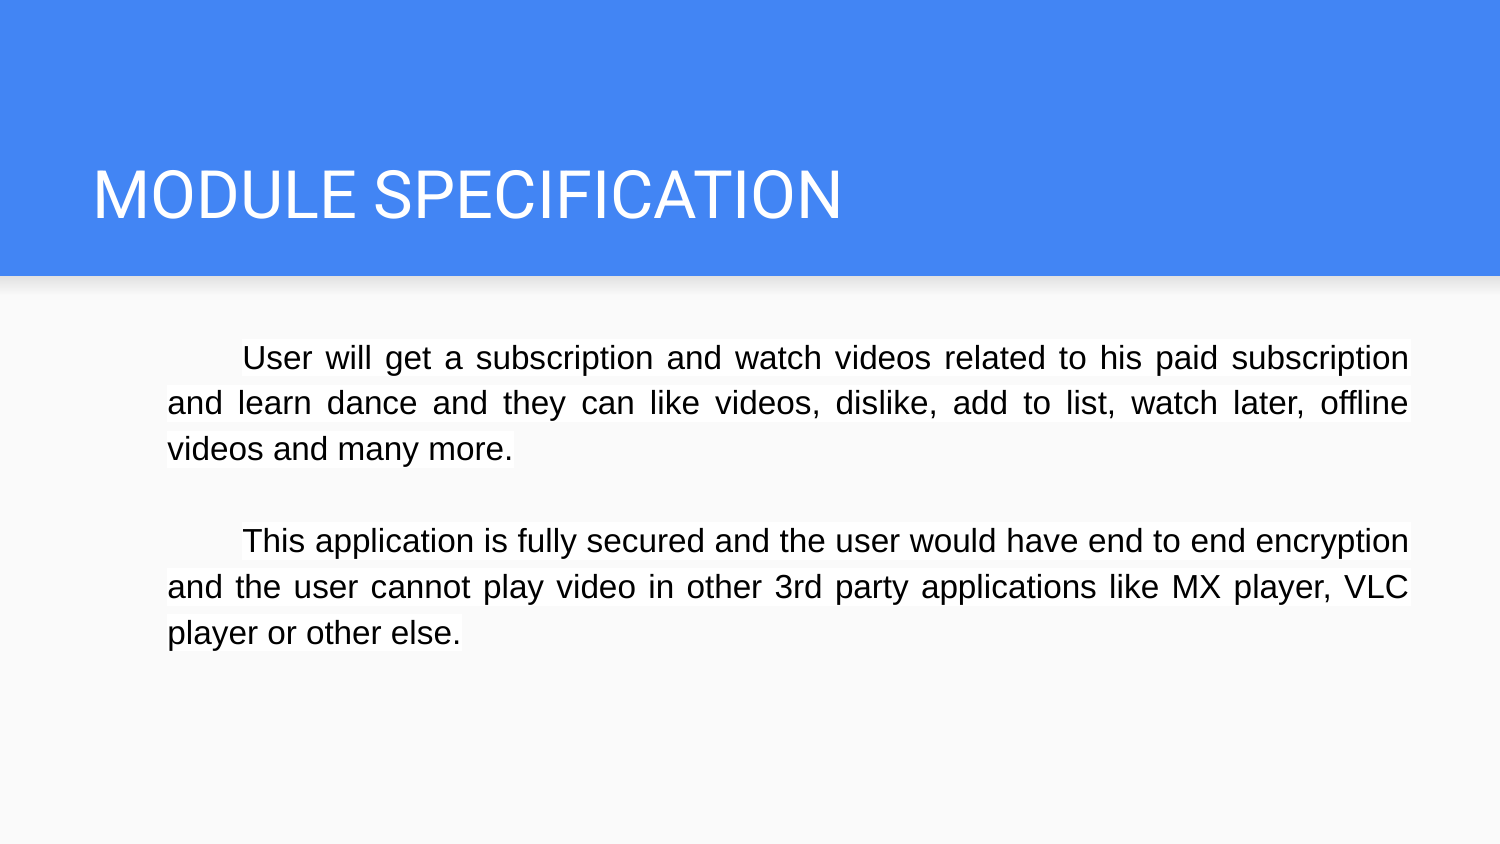

# MODULE SPECIFICATION
User will get a subscription and watch videos related to his paid subscription and learn dance and they can like videos, dislike, add to list, watch later, offline videos and many more.

This application is fully secured and the user would have end to end encryption and the user cannot play video in other 3rd party applications like MX player, VLC player or other else.